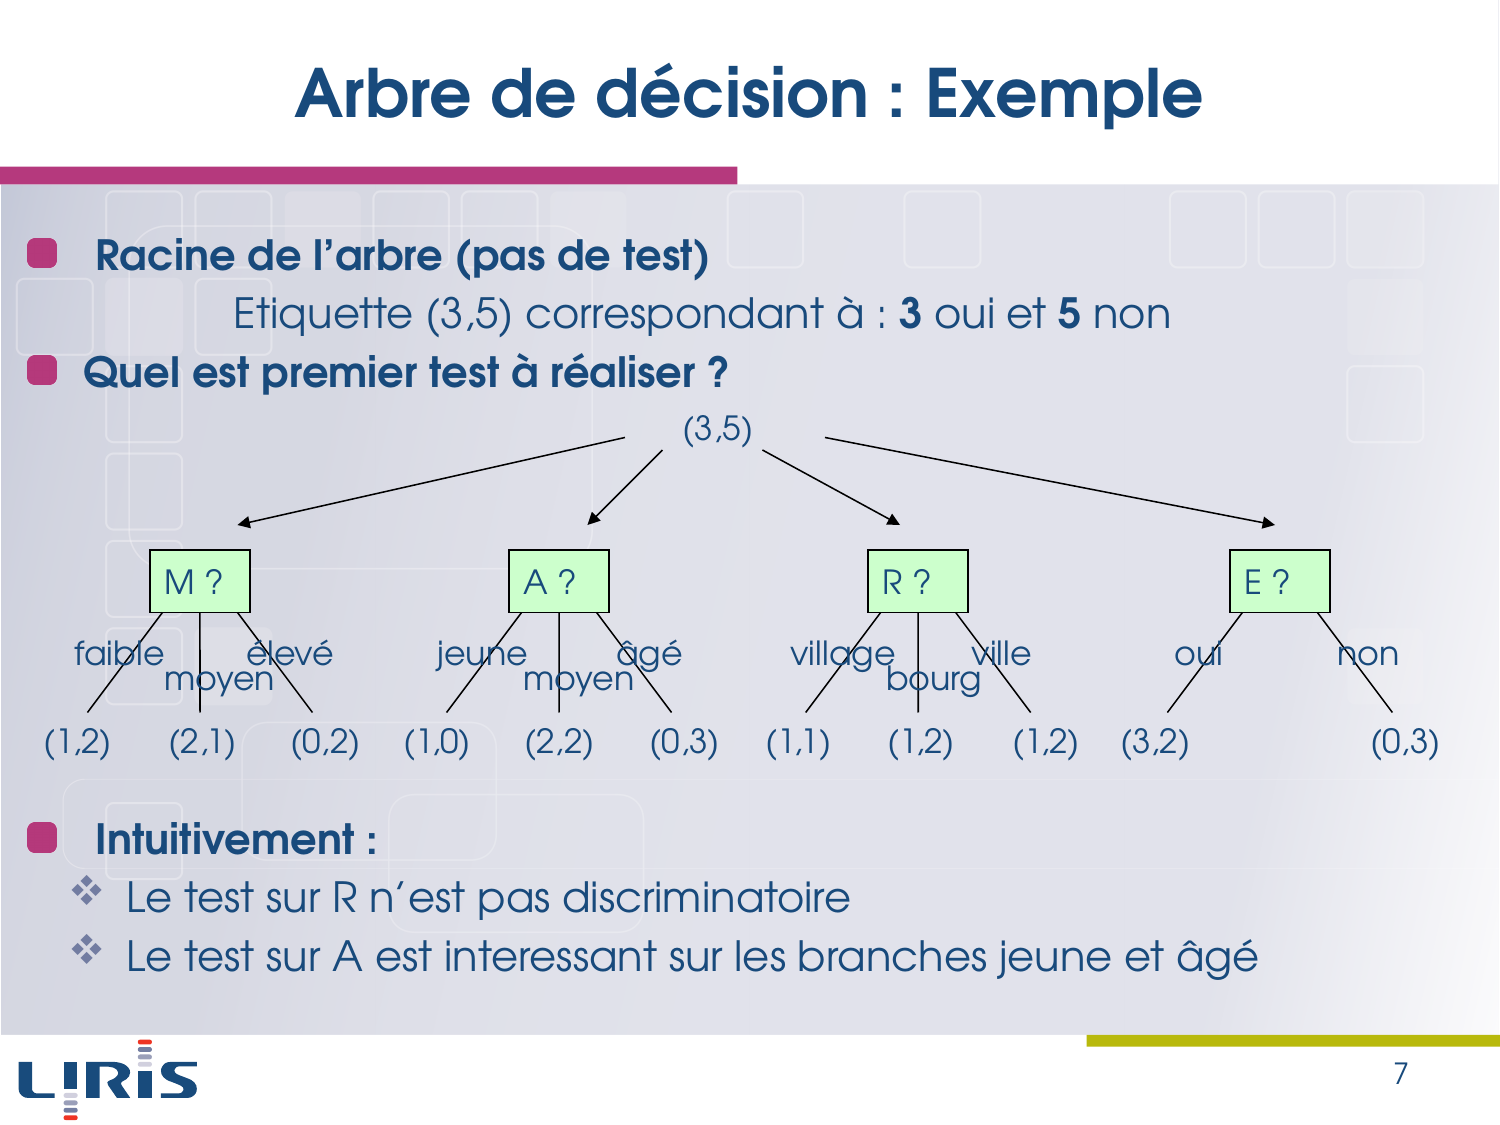

# Arbre de décision : Exemple

 Racine de l’arbre (pas de test)
		Etiquette (3,5) correspondant à : 3 oui et 5 non
Quel est premier test à réaliser ?

 Intuitivement :
 Le test sur R n’est pas discriminatoire
 Le test sur A est interessant sur les branches jeune et âgé

(3,5)

M ?

faible
élevé
moyen
(1,2)
(2,1)
(0,2)
A ?

jeune
âgé
moyen
(1,0)
(2,2)
(0,3)
R ?

village
ville
bourg
(1,1)
(1,2)
(1,2)
E ?

oui
non
(3,2)
(0,3)
7